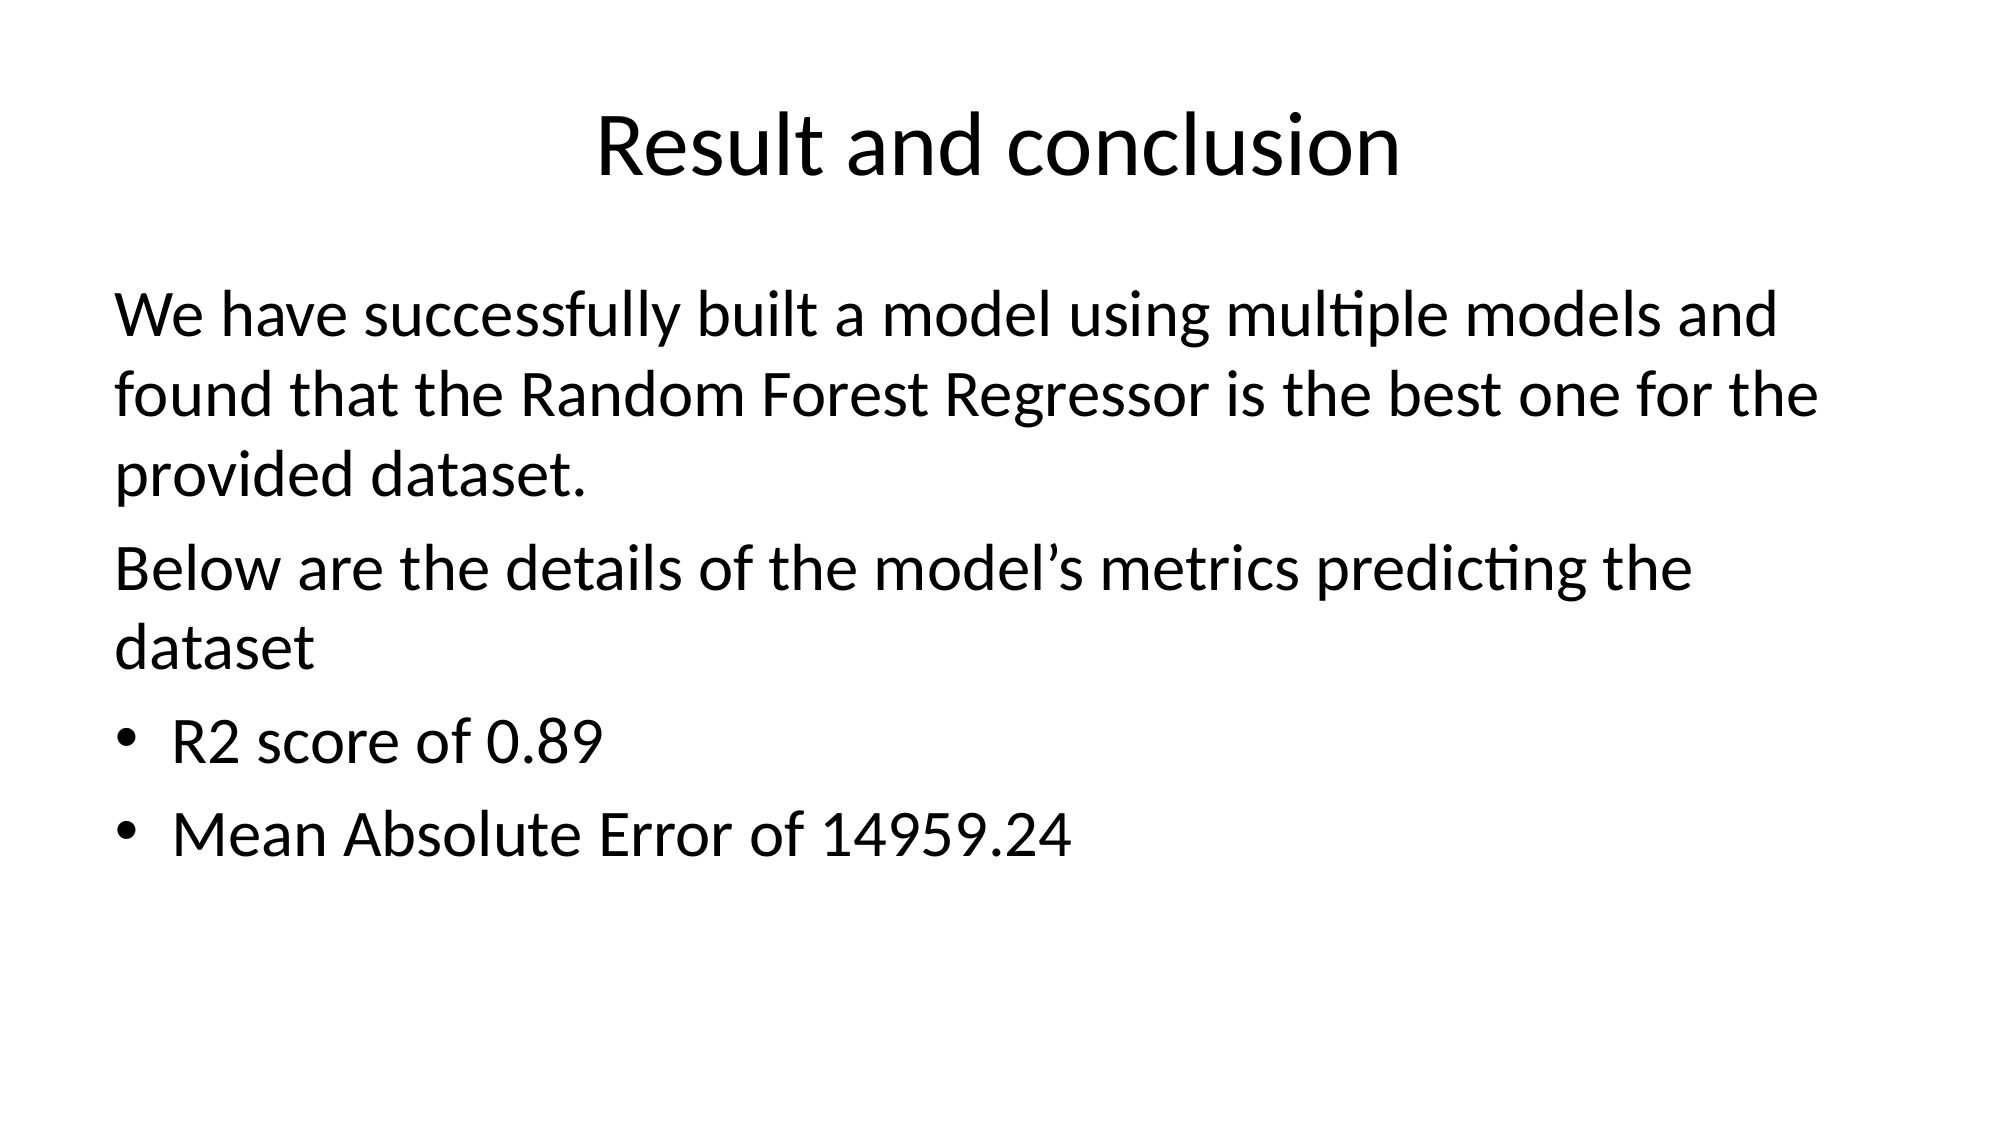

# Result and conclusion
We have successfully built a model using multiple models and found that the Random Forest Regressor is the best one for the provided dataset.
Below are the details of the model’s metrics predicting the dataset
R2 score of 0.89
Mean Absolute Error of 14959.24